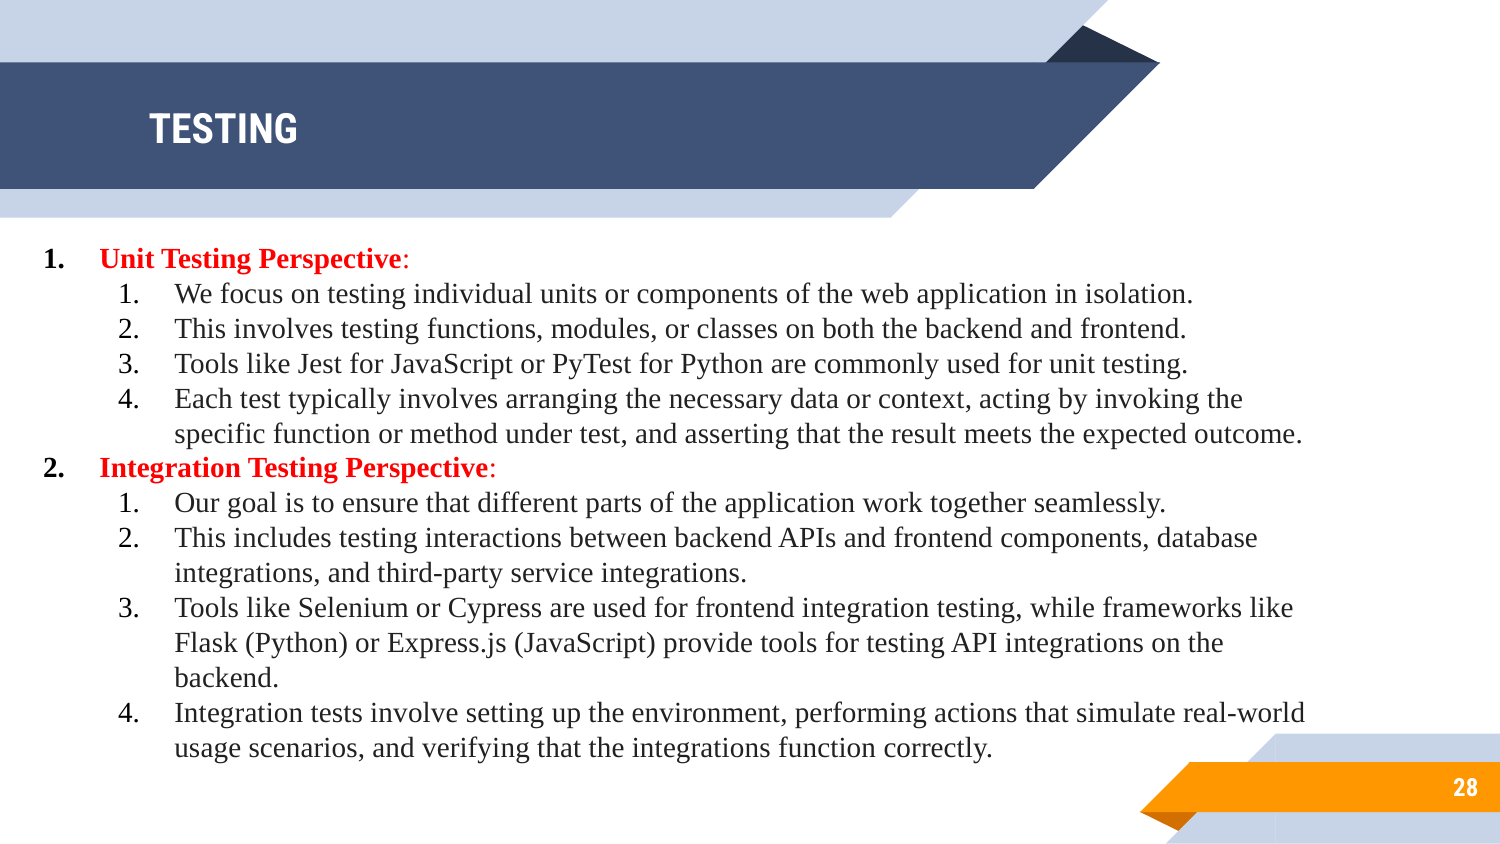

# TESTING
Unit Testing Perspective:
We focus on testing individual units or components of the web application in isolation.
This involves testing functions, modules, or classes on both the backend and frontend.
Tools like Jest for JavaScript or PyTest for Python are commonly used for unit testing.
Each test typically involves arranging the necessary data or context, acting by invoking the specific function or method under test, and asserting that the result meets the expected outcome.
Integration Testing Perspective:
Our goal is to ensure that different parts of the application work together seamlessly.
This includes testing interactions between backend APIs and frontend components, database integrations, and third-party service integrations.
Tools like Selenium or Cypress are used for frontend integration testing, while frameworks like Flask (Python) or Express.js (JavaScript) provide tools for testing API integrations on the backend.
Integration tests involve setting up the environment, performing actions that simulate real-world usage scenarios, and verifying that the integrations function correctly.
28